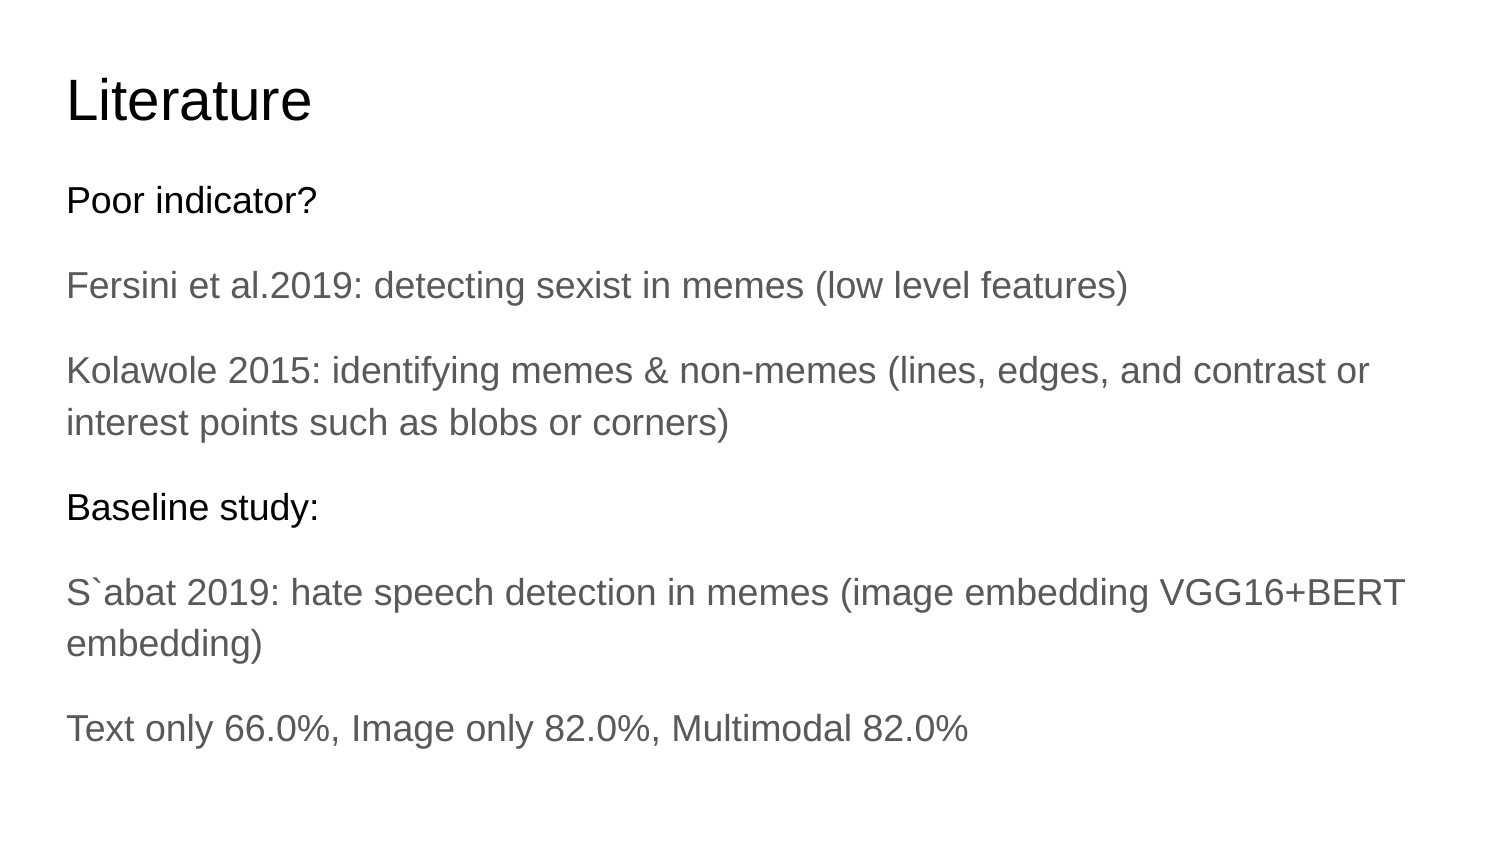

# Literature
Poor indicator?
Fersini et al.2019: detecting sexist in memes (low level features)
Kolawole 2015: identifying memes & non-memes (lines, edges, and contrast or interest points such as blobs or corners)
Baseline study:
S`abat 2019: hate speech detection in memes (image embedding VGG16+BERT embedding)
Text only 66.0%, Image only 82.0%, Multimodal 82.0%